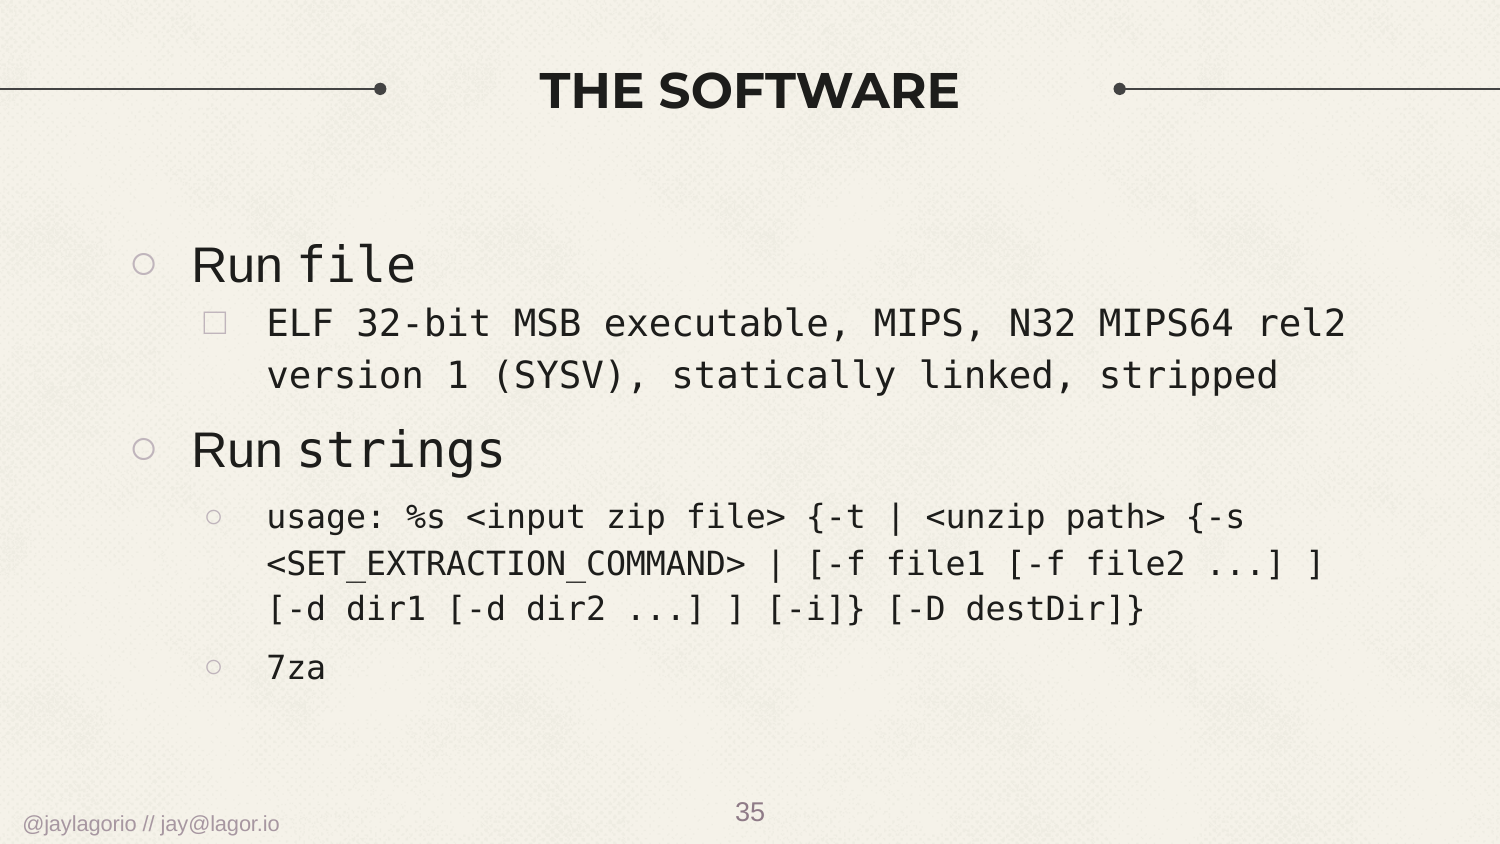

# The Software
Run file
ELF 32-bit MSB executable, MIPS, N32 MIPS64 rel2 version 1 (SYSV), statically linked, stripped
Run strings
usage: %s <input zip file> {-t | <unzip path> {-s <SET_EXTRACTION_COMMAND> | [-f file1 [-f file2 ...] ] [-d dir1 [-d dir2 ...] ] [-i]} [-D destDir]}
7za

35
@jaylagorio // jay@lagor.io